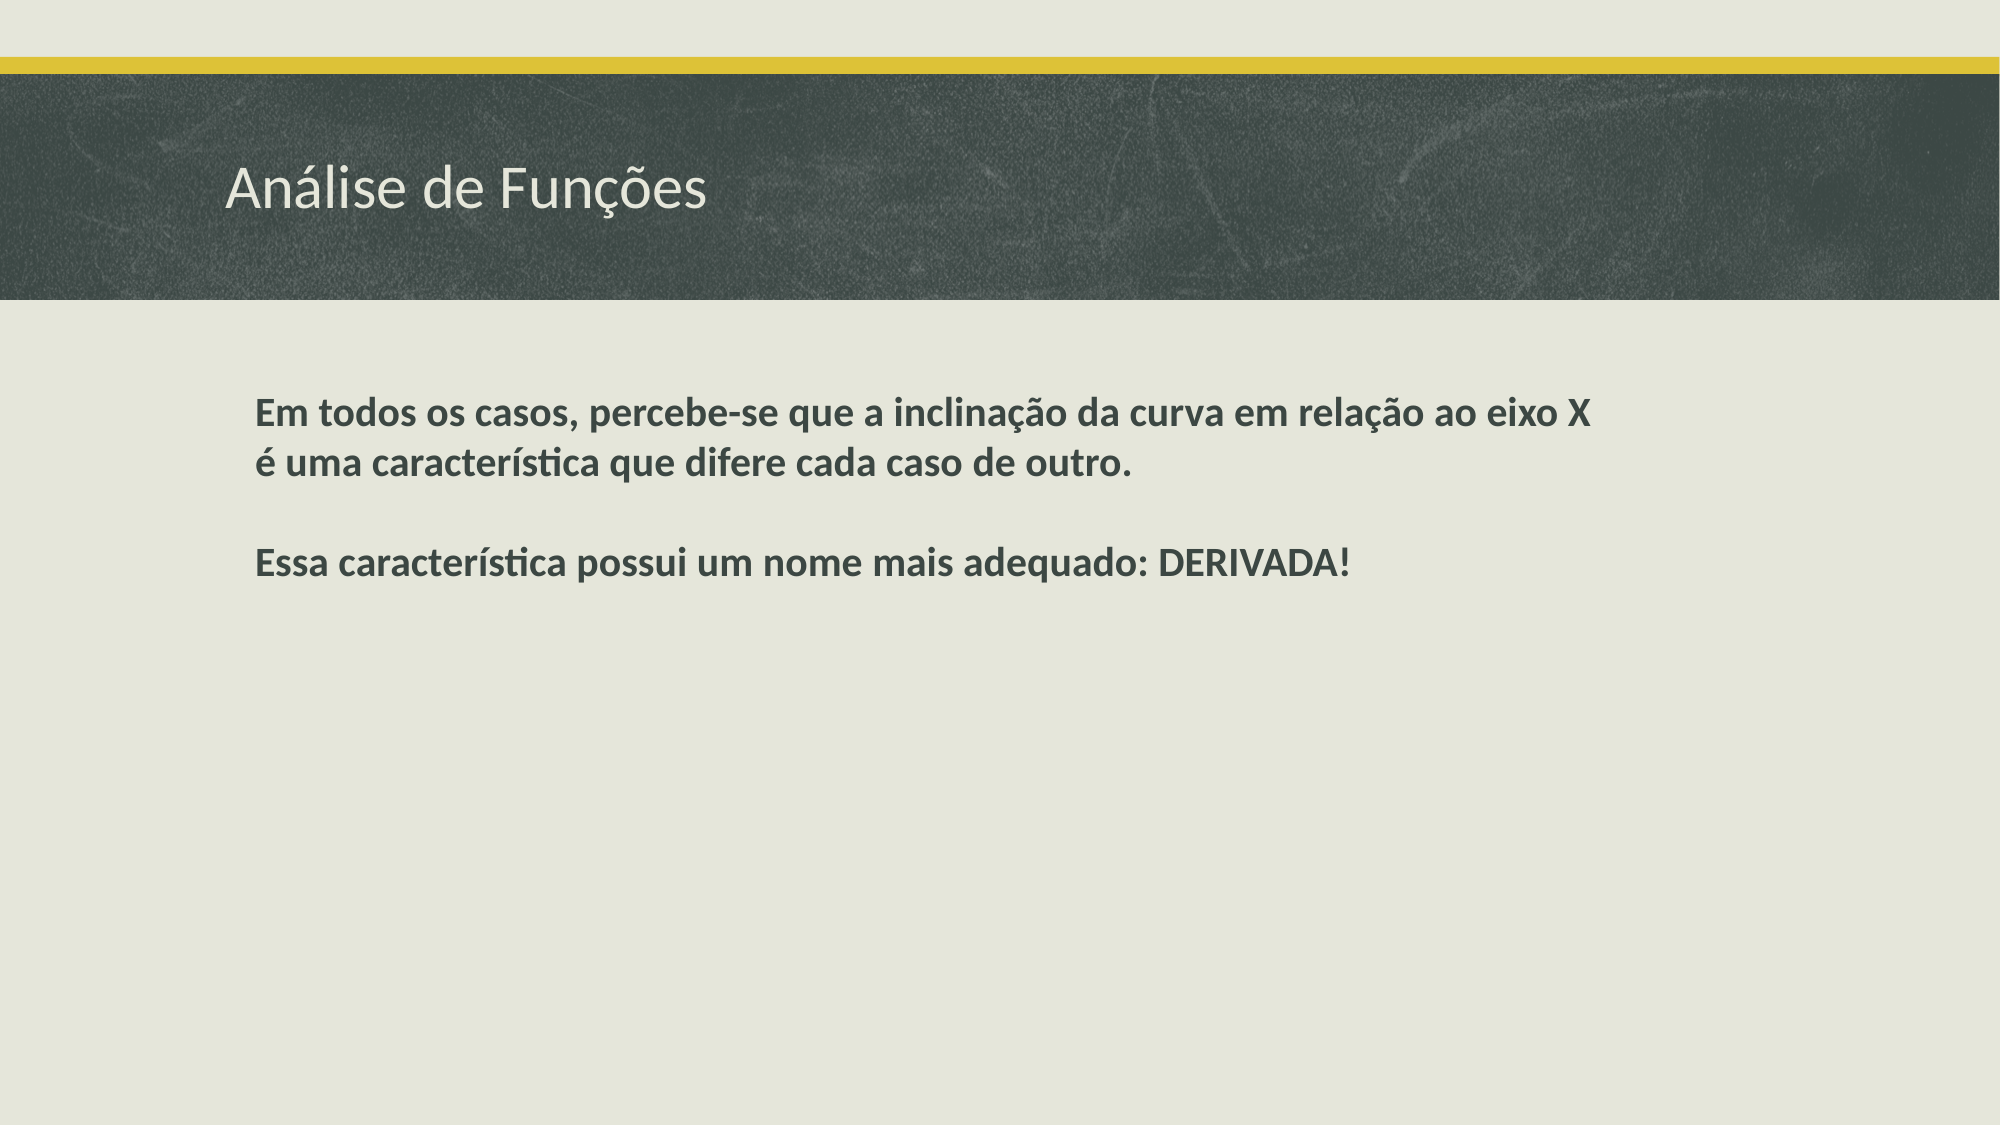

# Análise de Funções
Em todos os casos, percebe-se que a inclinação da curva em relação ao eixo X é uma característica que difere cada caso de outro.

Essa característica possui um nome mais adequado: DERIVADA!